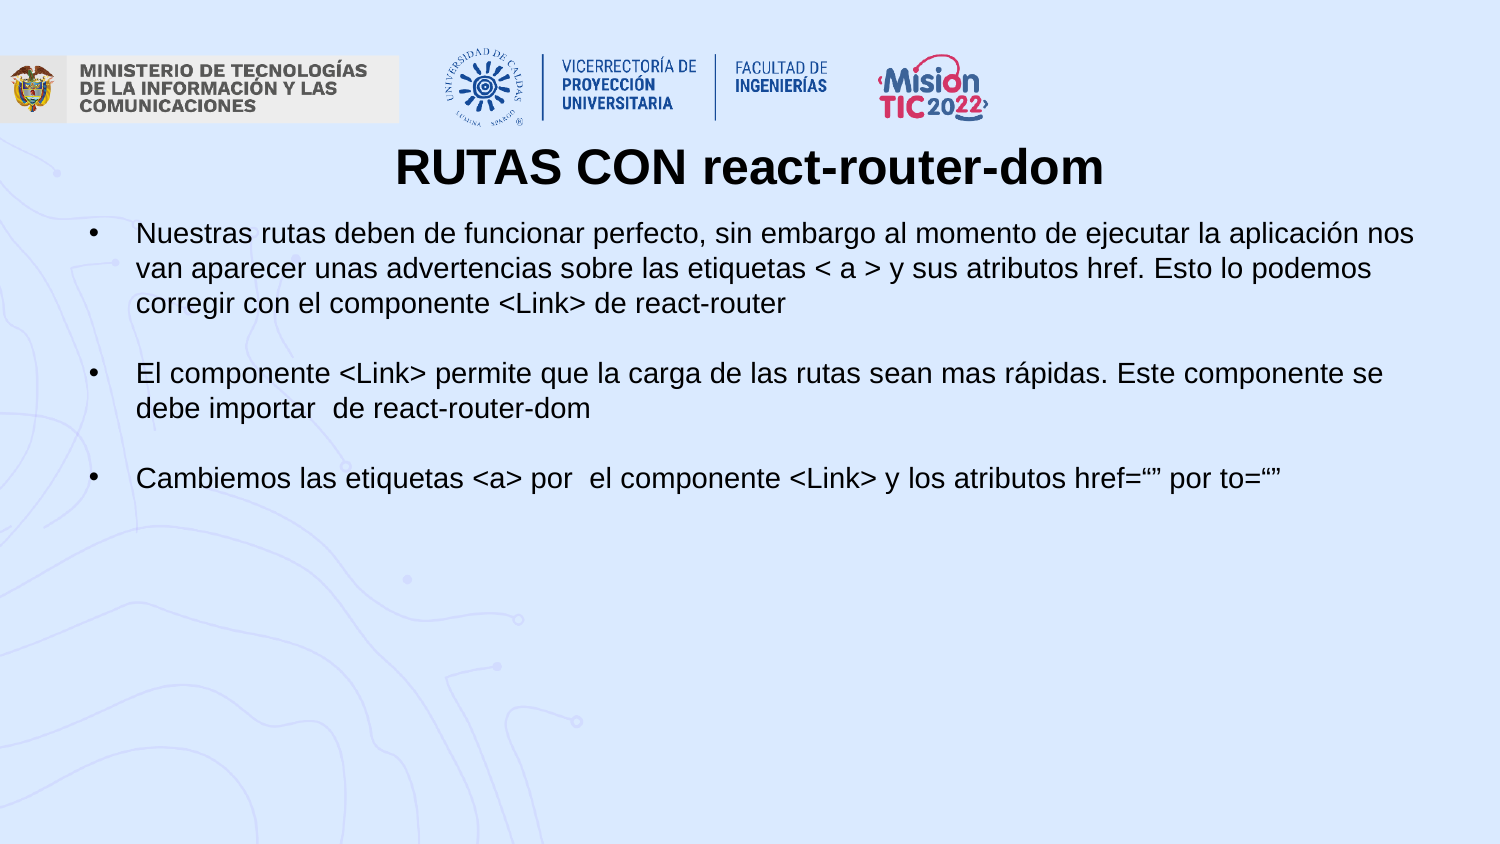

RUTAS CON react-router-dom
Nuestras rutas deben de funcionar perfecto, sin embargo al momento de ejecutar la aplicación nos van aparecer unas advertencias sobre las etiquetas < a > y sus atributos href. Esto lo podemos corregir con el componente <Link> de react-router

El componente <Link> permite que la carga de las rutas sean mas rápidas. Este componente se debe importar  de react-router-dom

Cambiemos las etiquetas <a> por  el componente <Link> y los atributos href=“” por to=“”